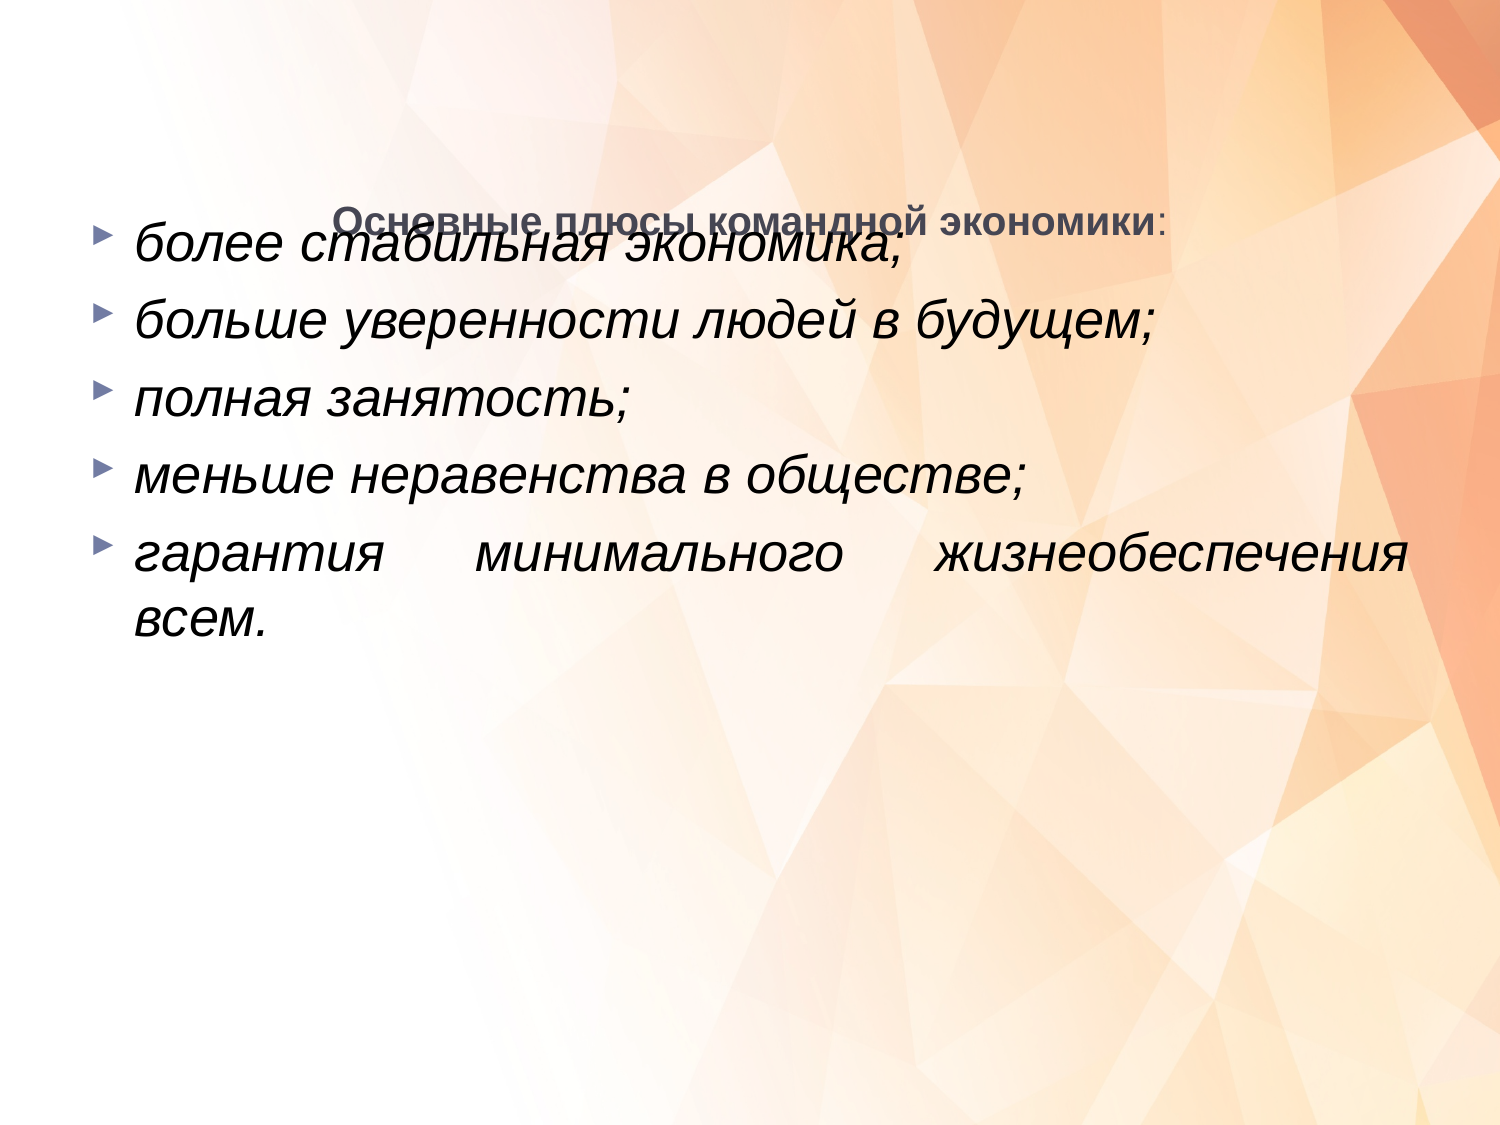

# Основные плюсы командной экономики:
более стабильная экономика;
больше уверенности людей в будущем;
полная занятость;
меньше неравенства в обществе;
гарантия минимального жизнеобеспечения всем.